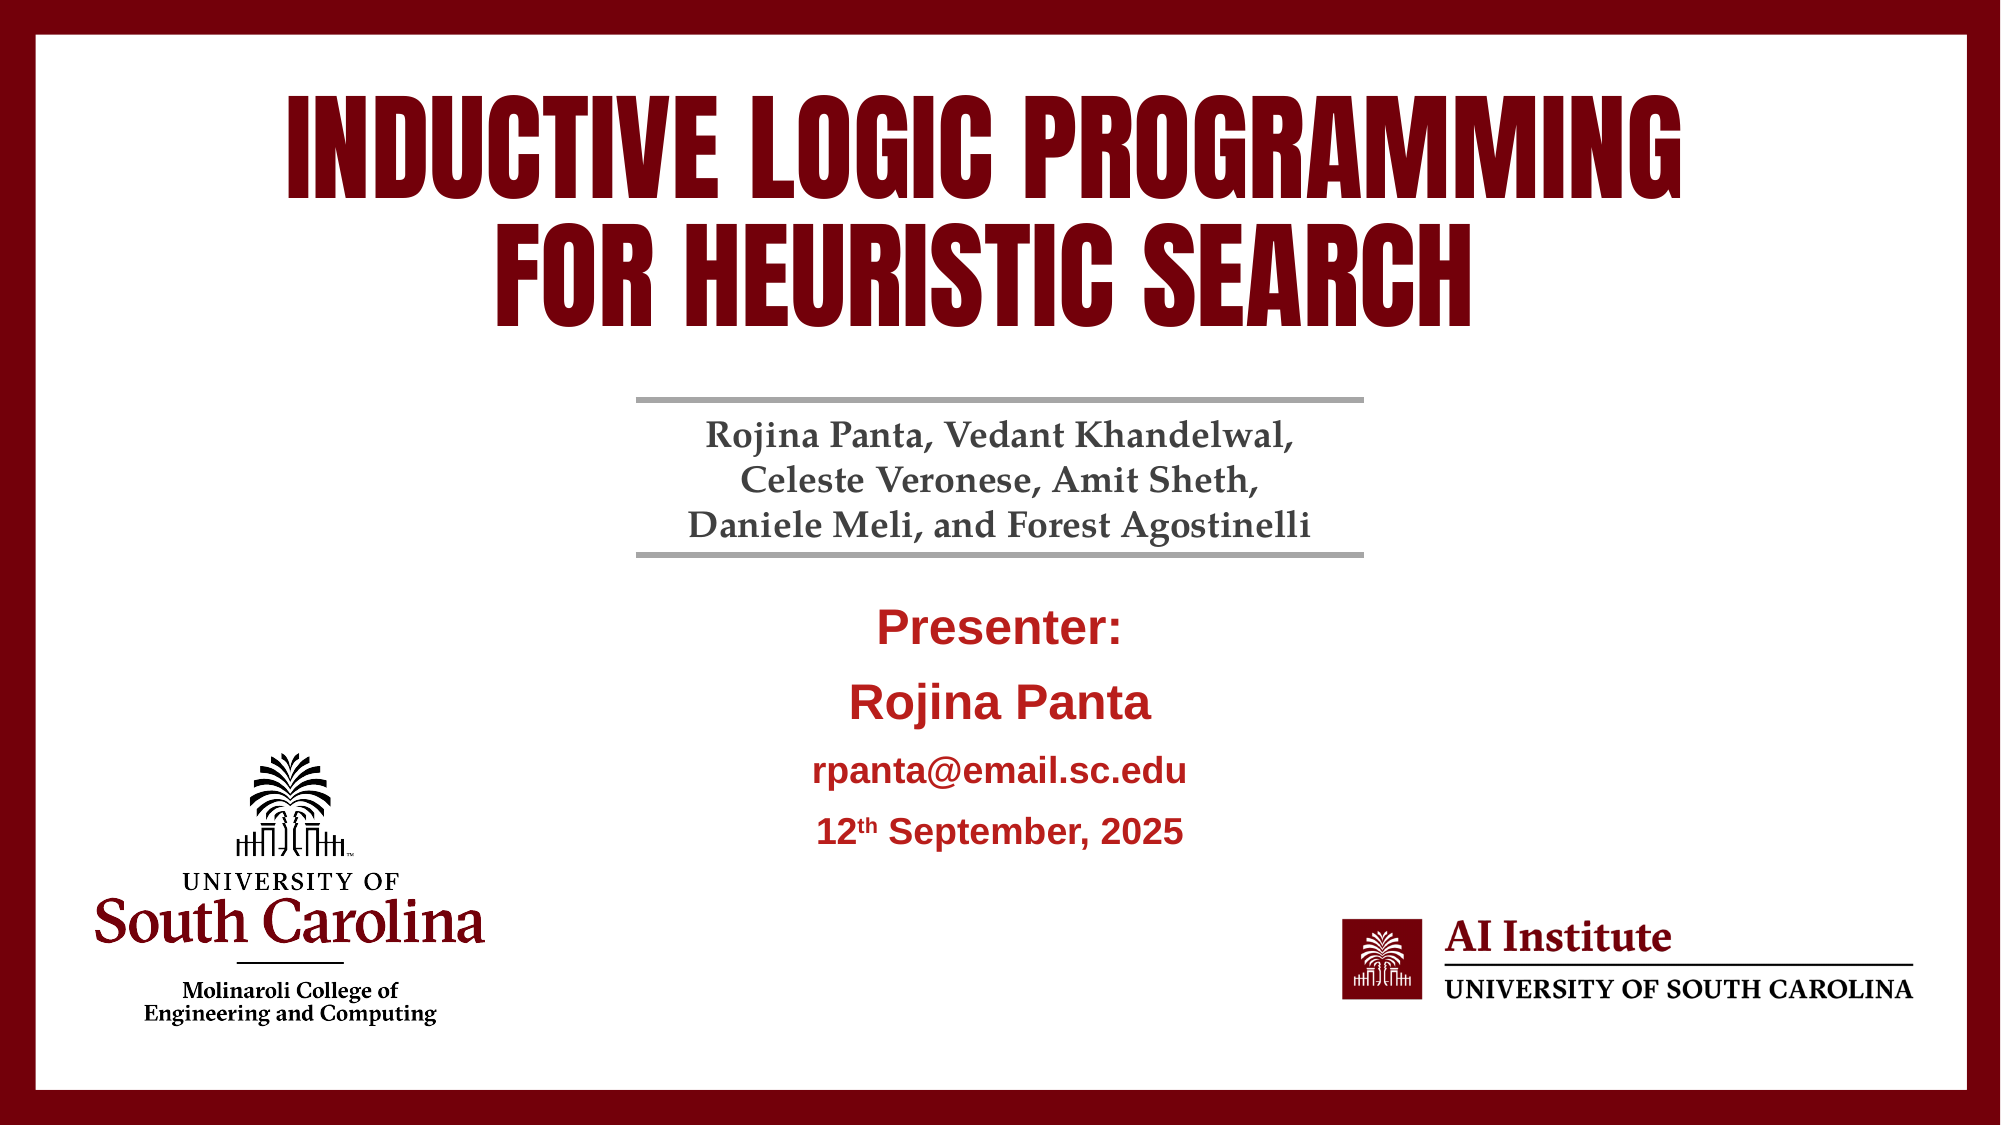

# Inductive Logic Programming for Heuristic Search

Rojina Panta, Vedant Khandelwal,
Celeste Veronese, Amit Sheth,
Daniele Meli, and Forest Agostinelli

Presenter:
Rojina Panta
rpanta@email.sc.edu
12th September, 2025